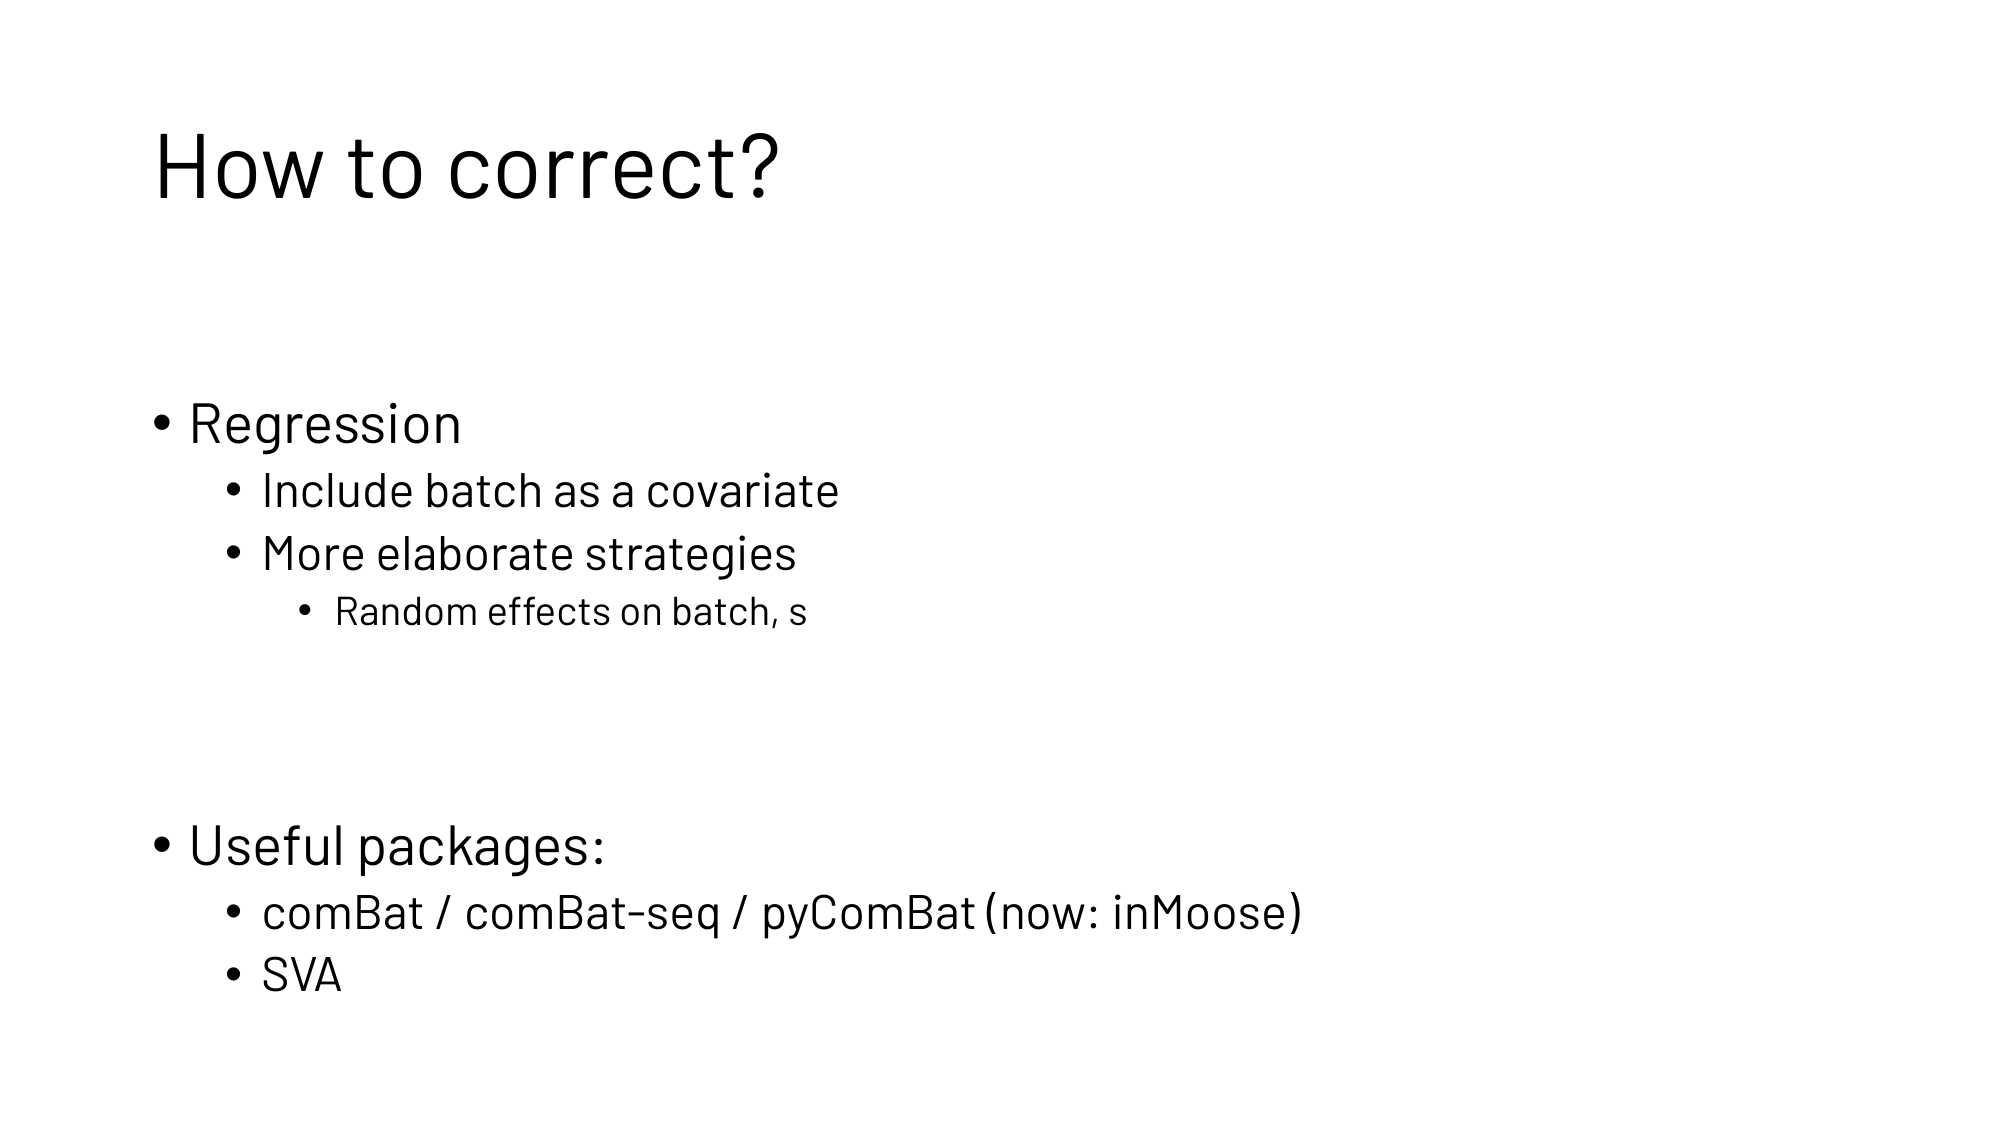

# How to correct?

Regression
Include batch as a covariate
More elaborate strategies
Random effects on batch, s

Useful packages:
comBat / comBat-seq / pyComBat (now: inMoose)
SVA